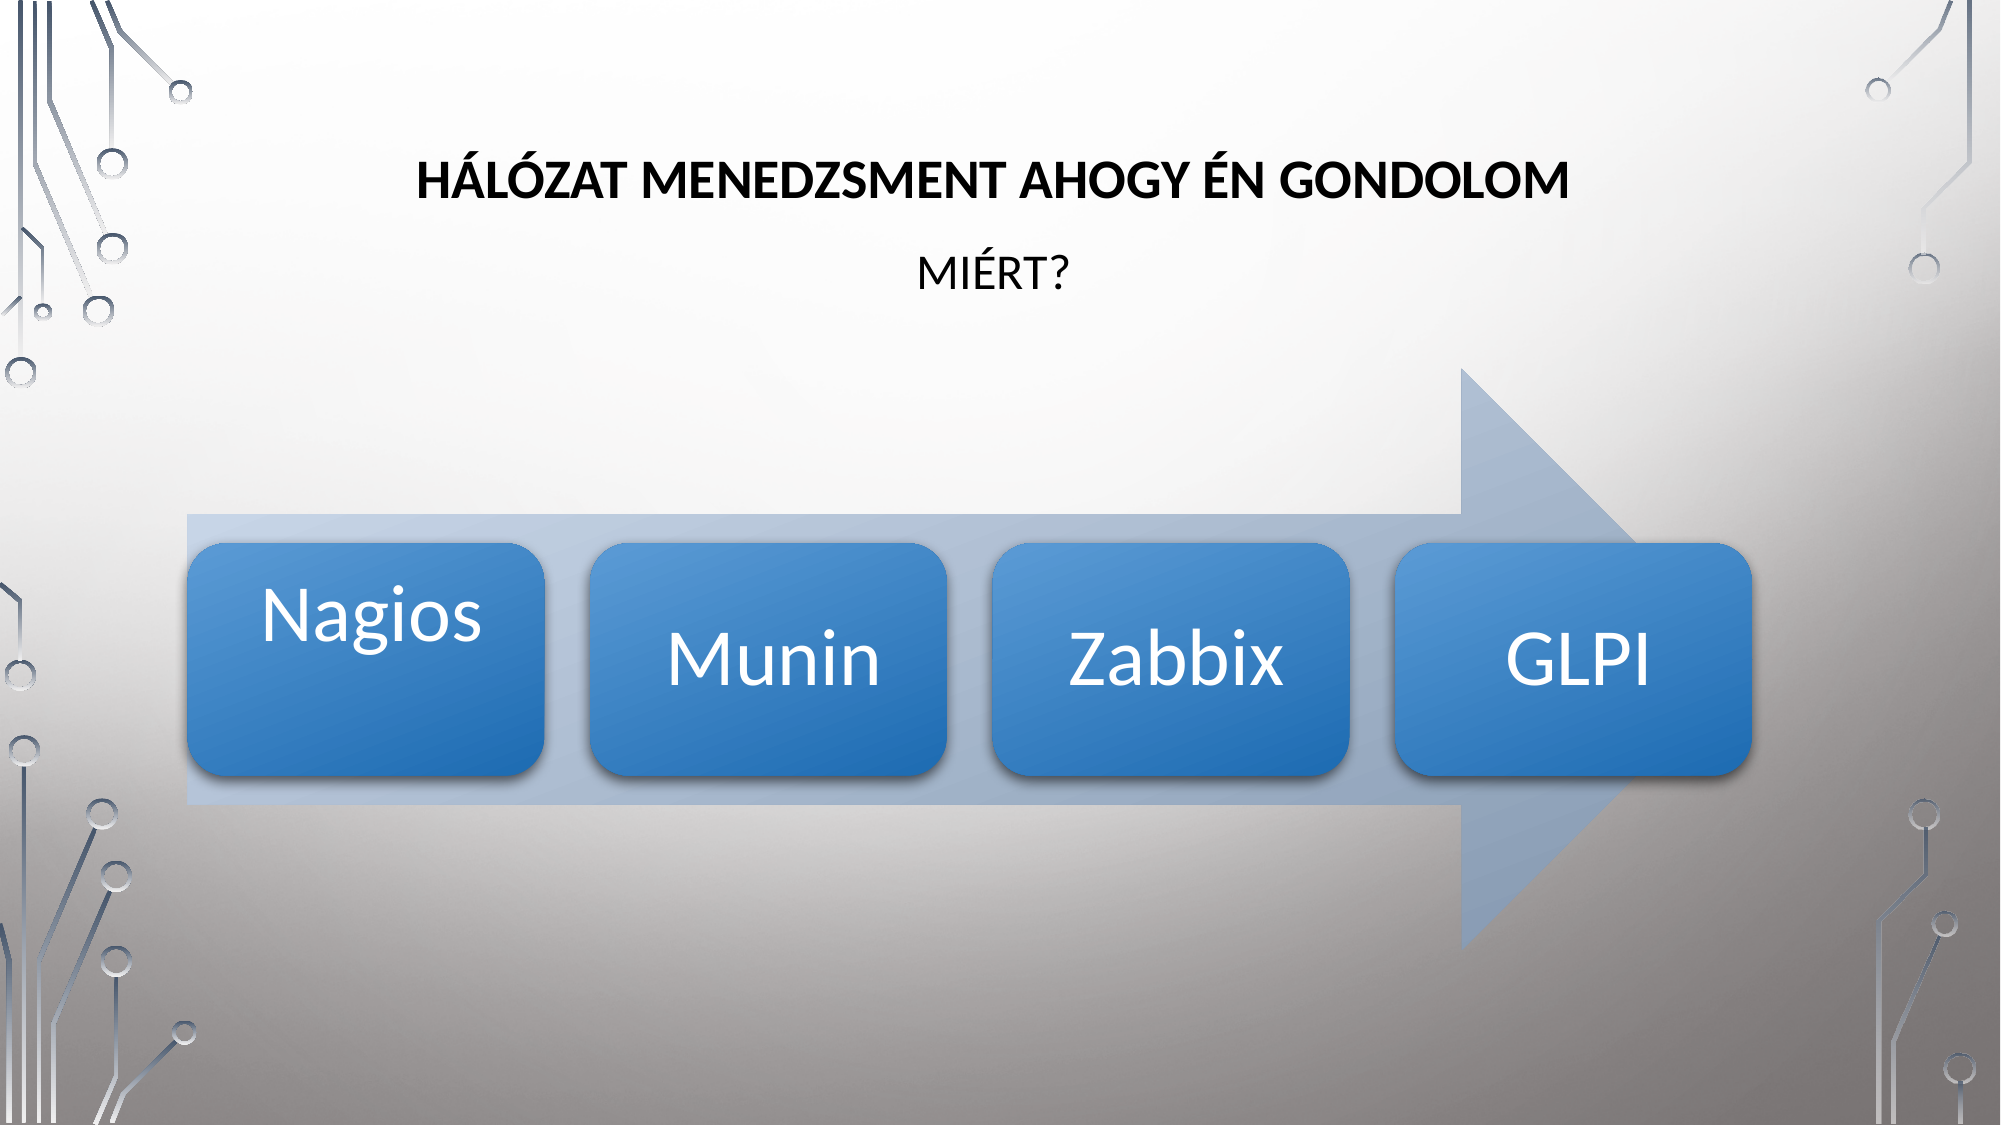

# Hálózat menedzsment ahogy én gondolom Miért?
Nagios
Munin
Zabbix
GLPI